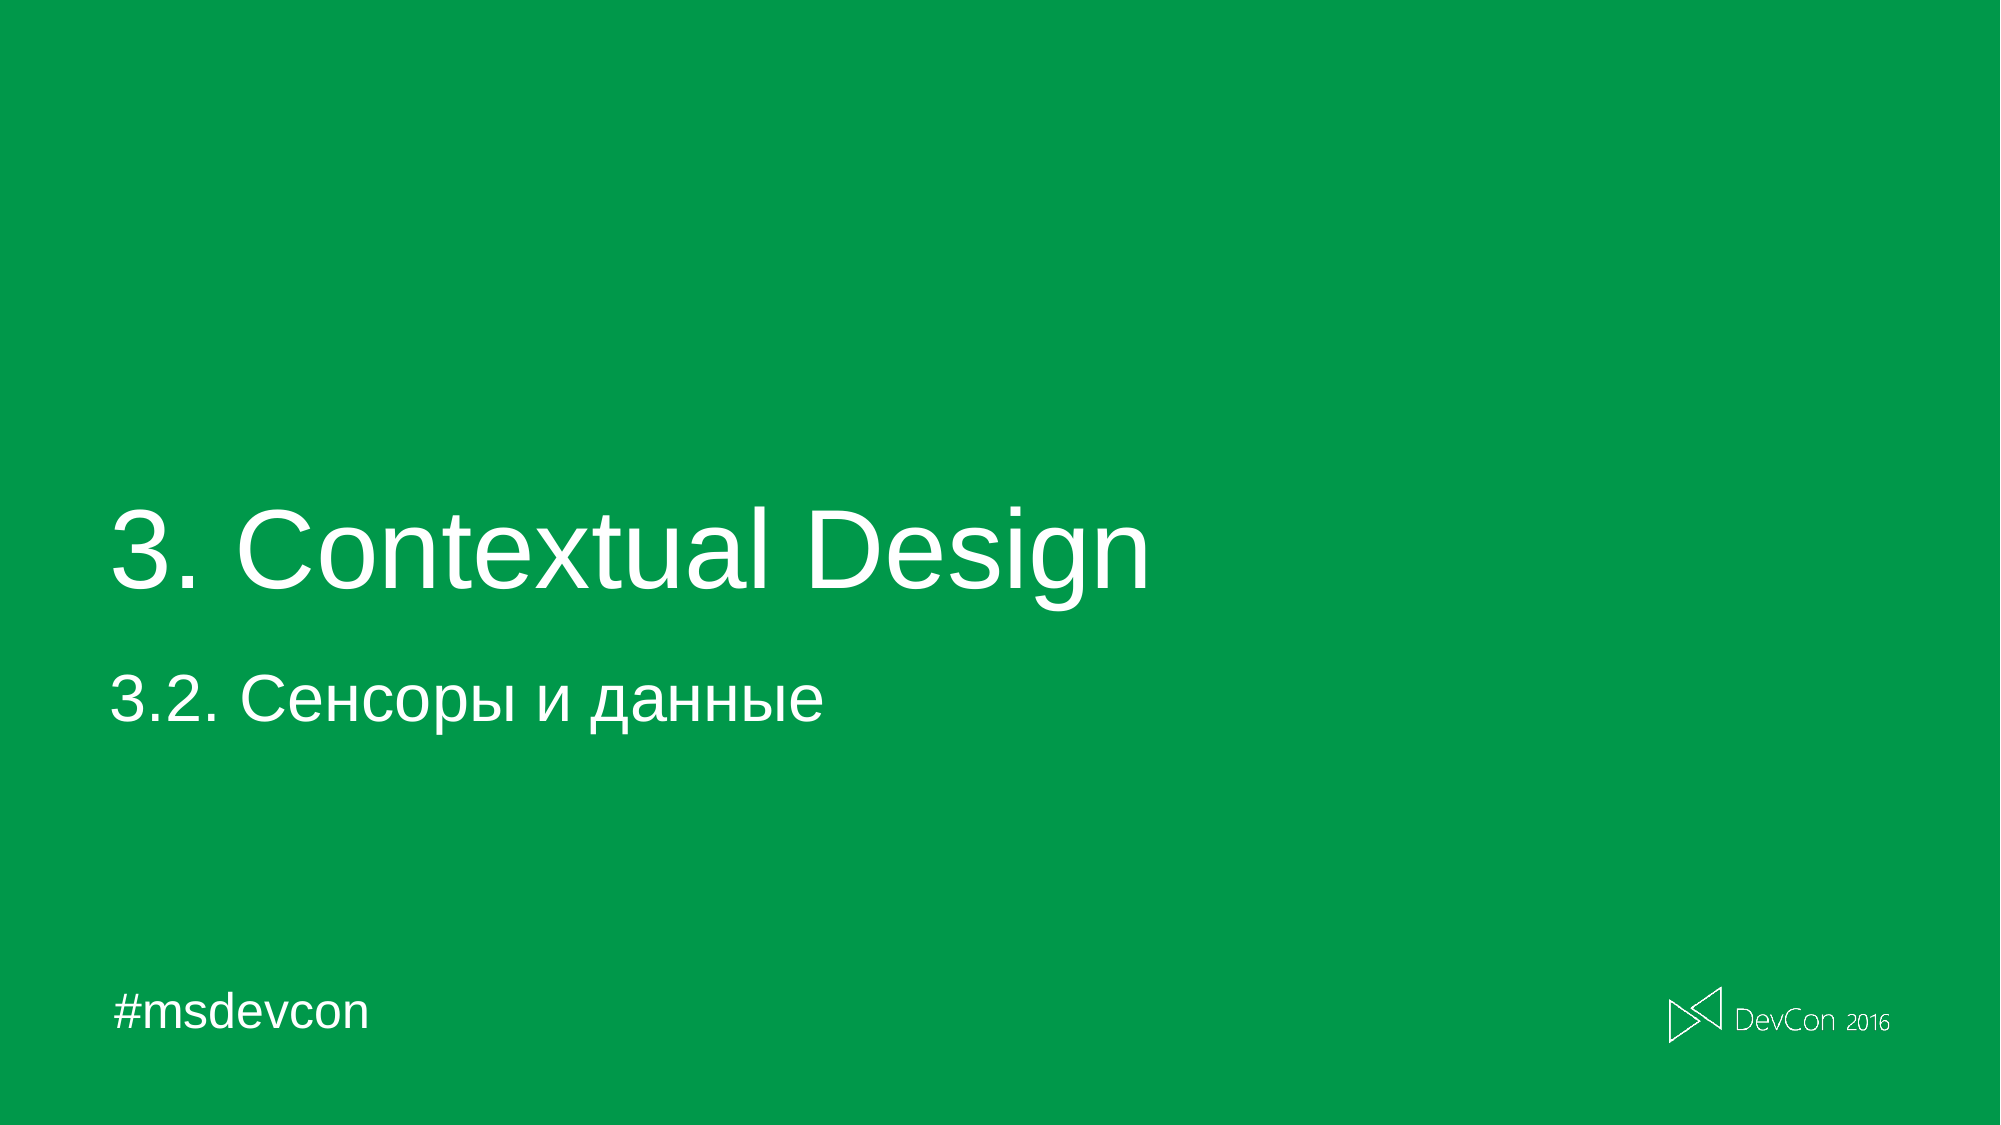

# 3. Contextual Design
3.2. Сенсоры и данные